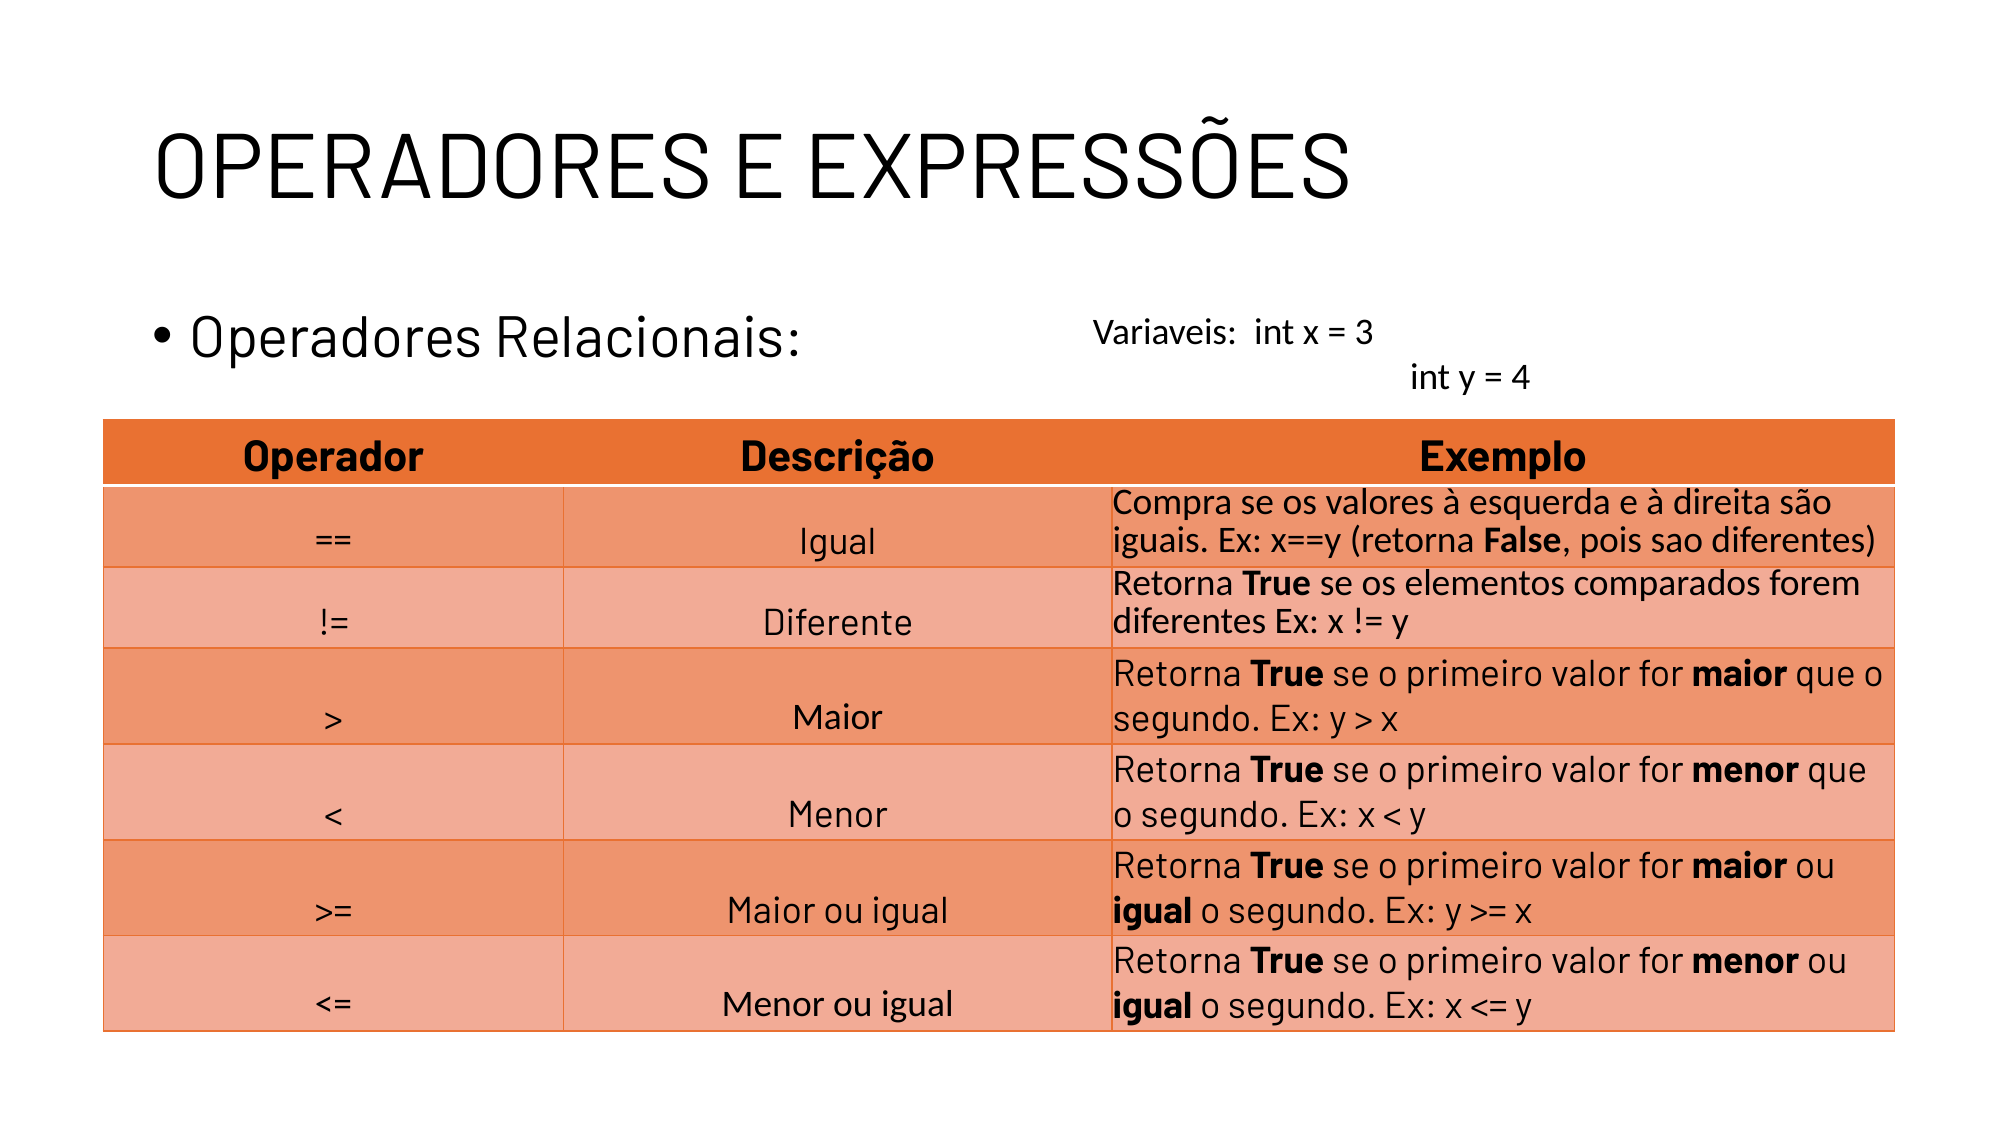

# OPERADORES E EXPRESSÕES
Operadores Relacionais:

Variaveis:  int x = 3
		  int y = 4
| Operador | Descrição | Exemplo |
| --- | --- | --- |
| == | Igual | Compra se os valores à esquerda e à direita são iguais. Ex: x==y (retorna False, pois sao diferentes) |
| != | Diferente | Retorna True se os elementos comparados forem diferentes Ex: x != y |
| > | Maior | Retorna True se o primeiro valor for maior que o segundo. Ex: y > x |
| < | Menor | Retorna True se o primeiro valor for menor que o segundo. Ex: x < y |
| >= | Maior ou igual | Retorna True se o primeiro valor for maior ou igual o segundo. Ex: y >= x |
| <= | Menor ou igual | Retorna True se o primeiro valor for menor ou igual o segundo. Ex: x <= y |